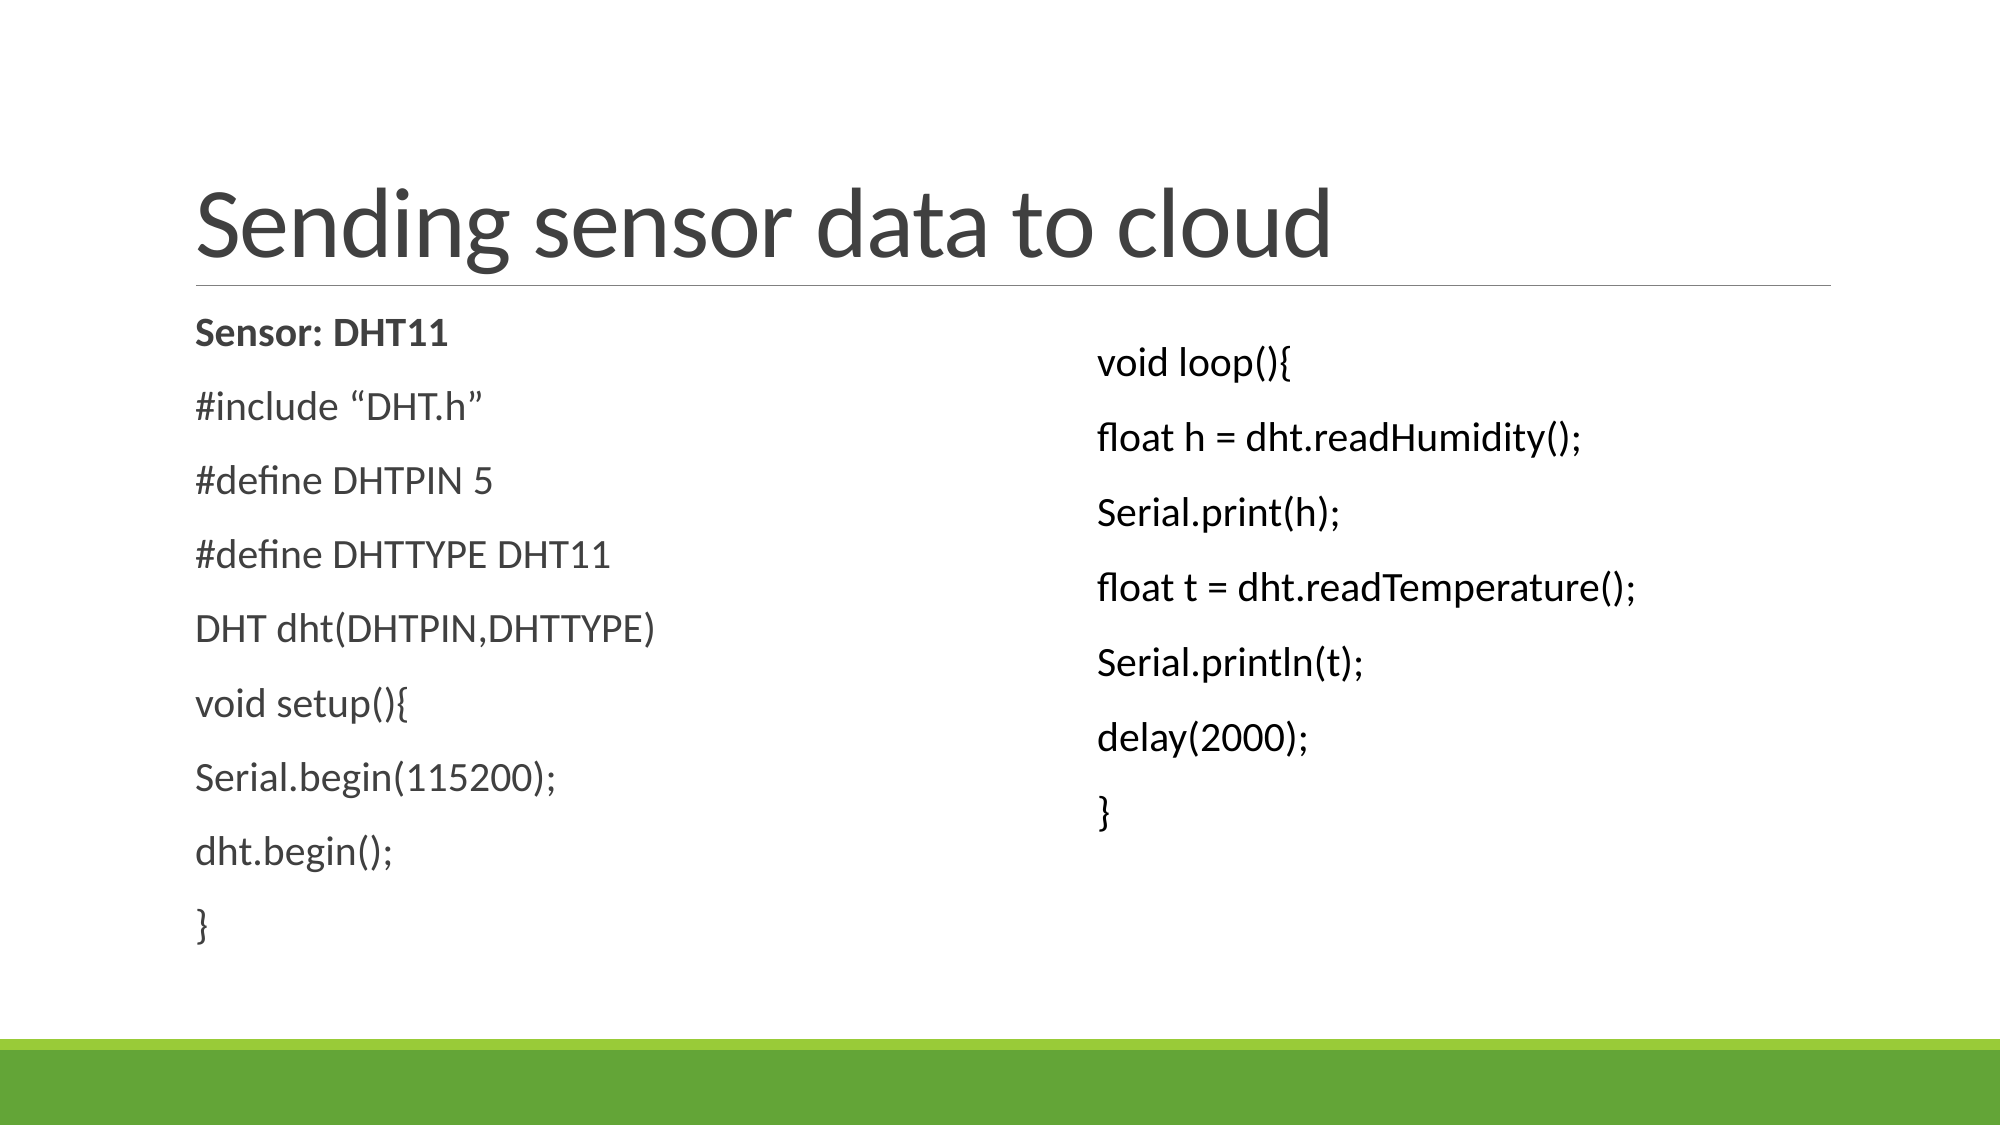

# Sending sensor data to cloud
Sensor: DHT11
#include “DHT.h”
#define DHTPIN 5
#define DHTTYPE DHT11
DHT dht(DHTPIN,DHTTYPE)
void setup(){
Serial.begin(115200);
dht.begin();
}

void loop(){
float h = dht.readHumidity();
Serial.print(h);
float t = dht.readTemperature();
Serial.println(t);
delay(2000);
}